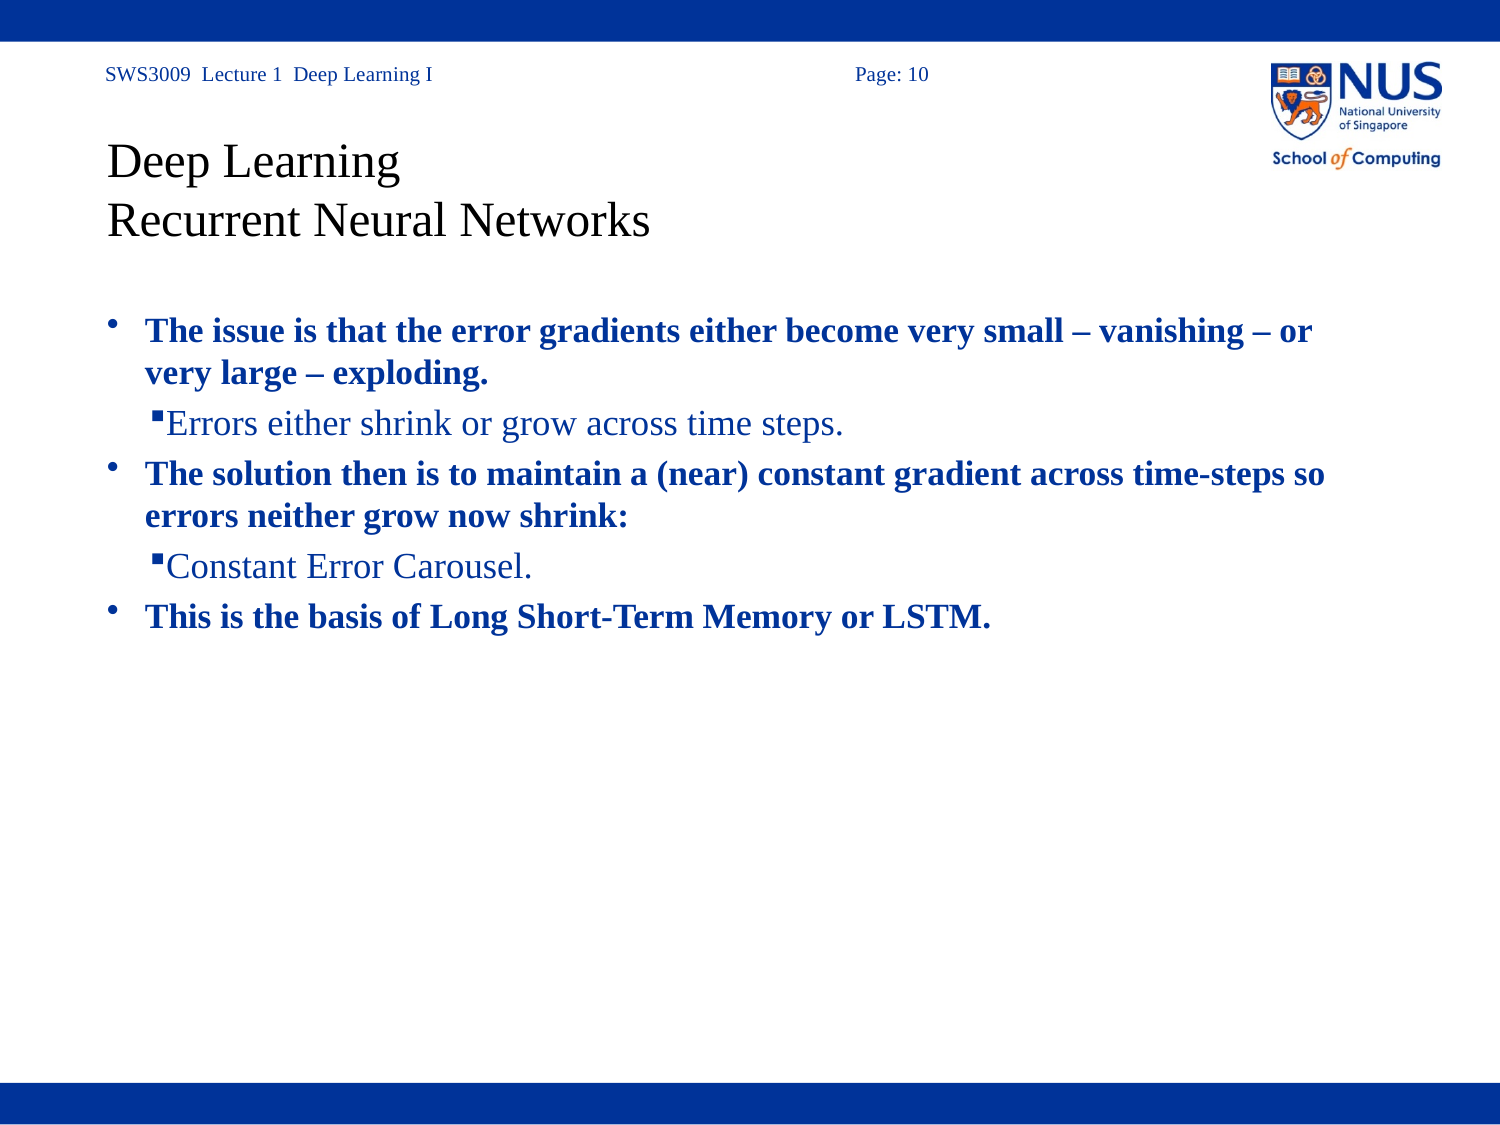

# Deep Learning Recurrent Neural Networks
The issue is that the error gradients either become very small – vanishing – or very large – exploding.
Errors either shrink or grow across time steps.
The solution then is to maintain a (near) constant gradient across time-steps so errors neither grow now shrink:
Constant Error Carousel.
This is the basis of Long Short-Term Memory or LSTM.